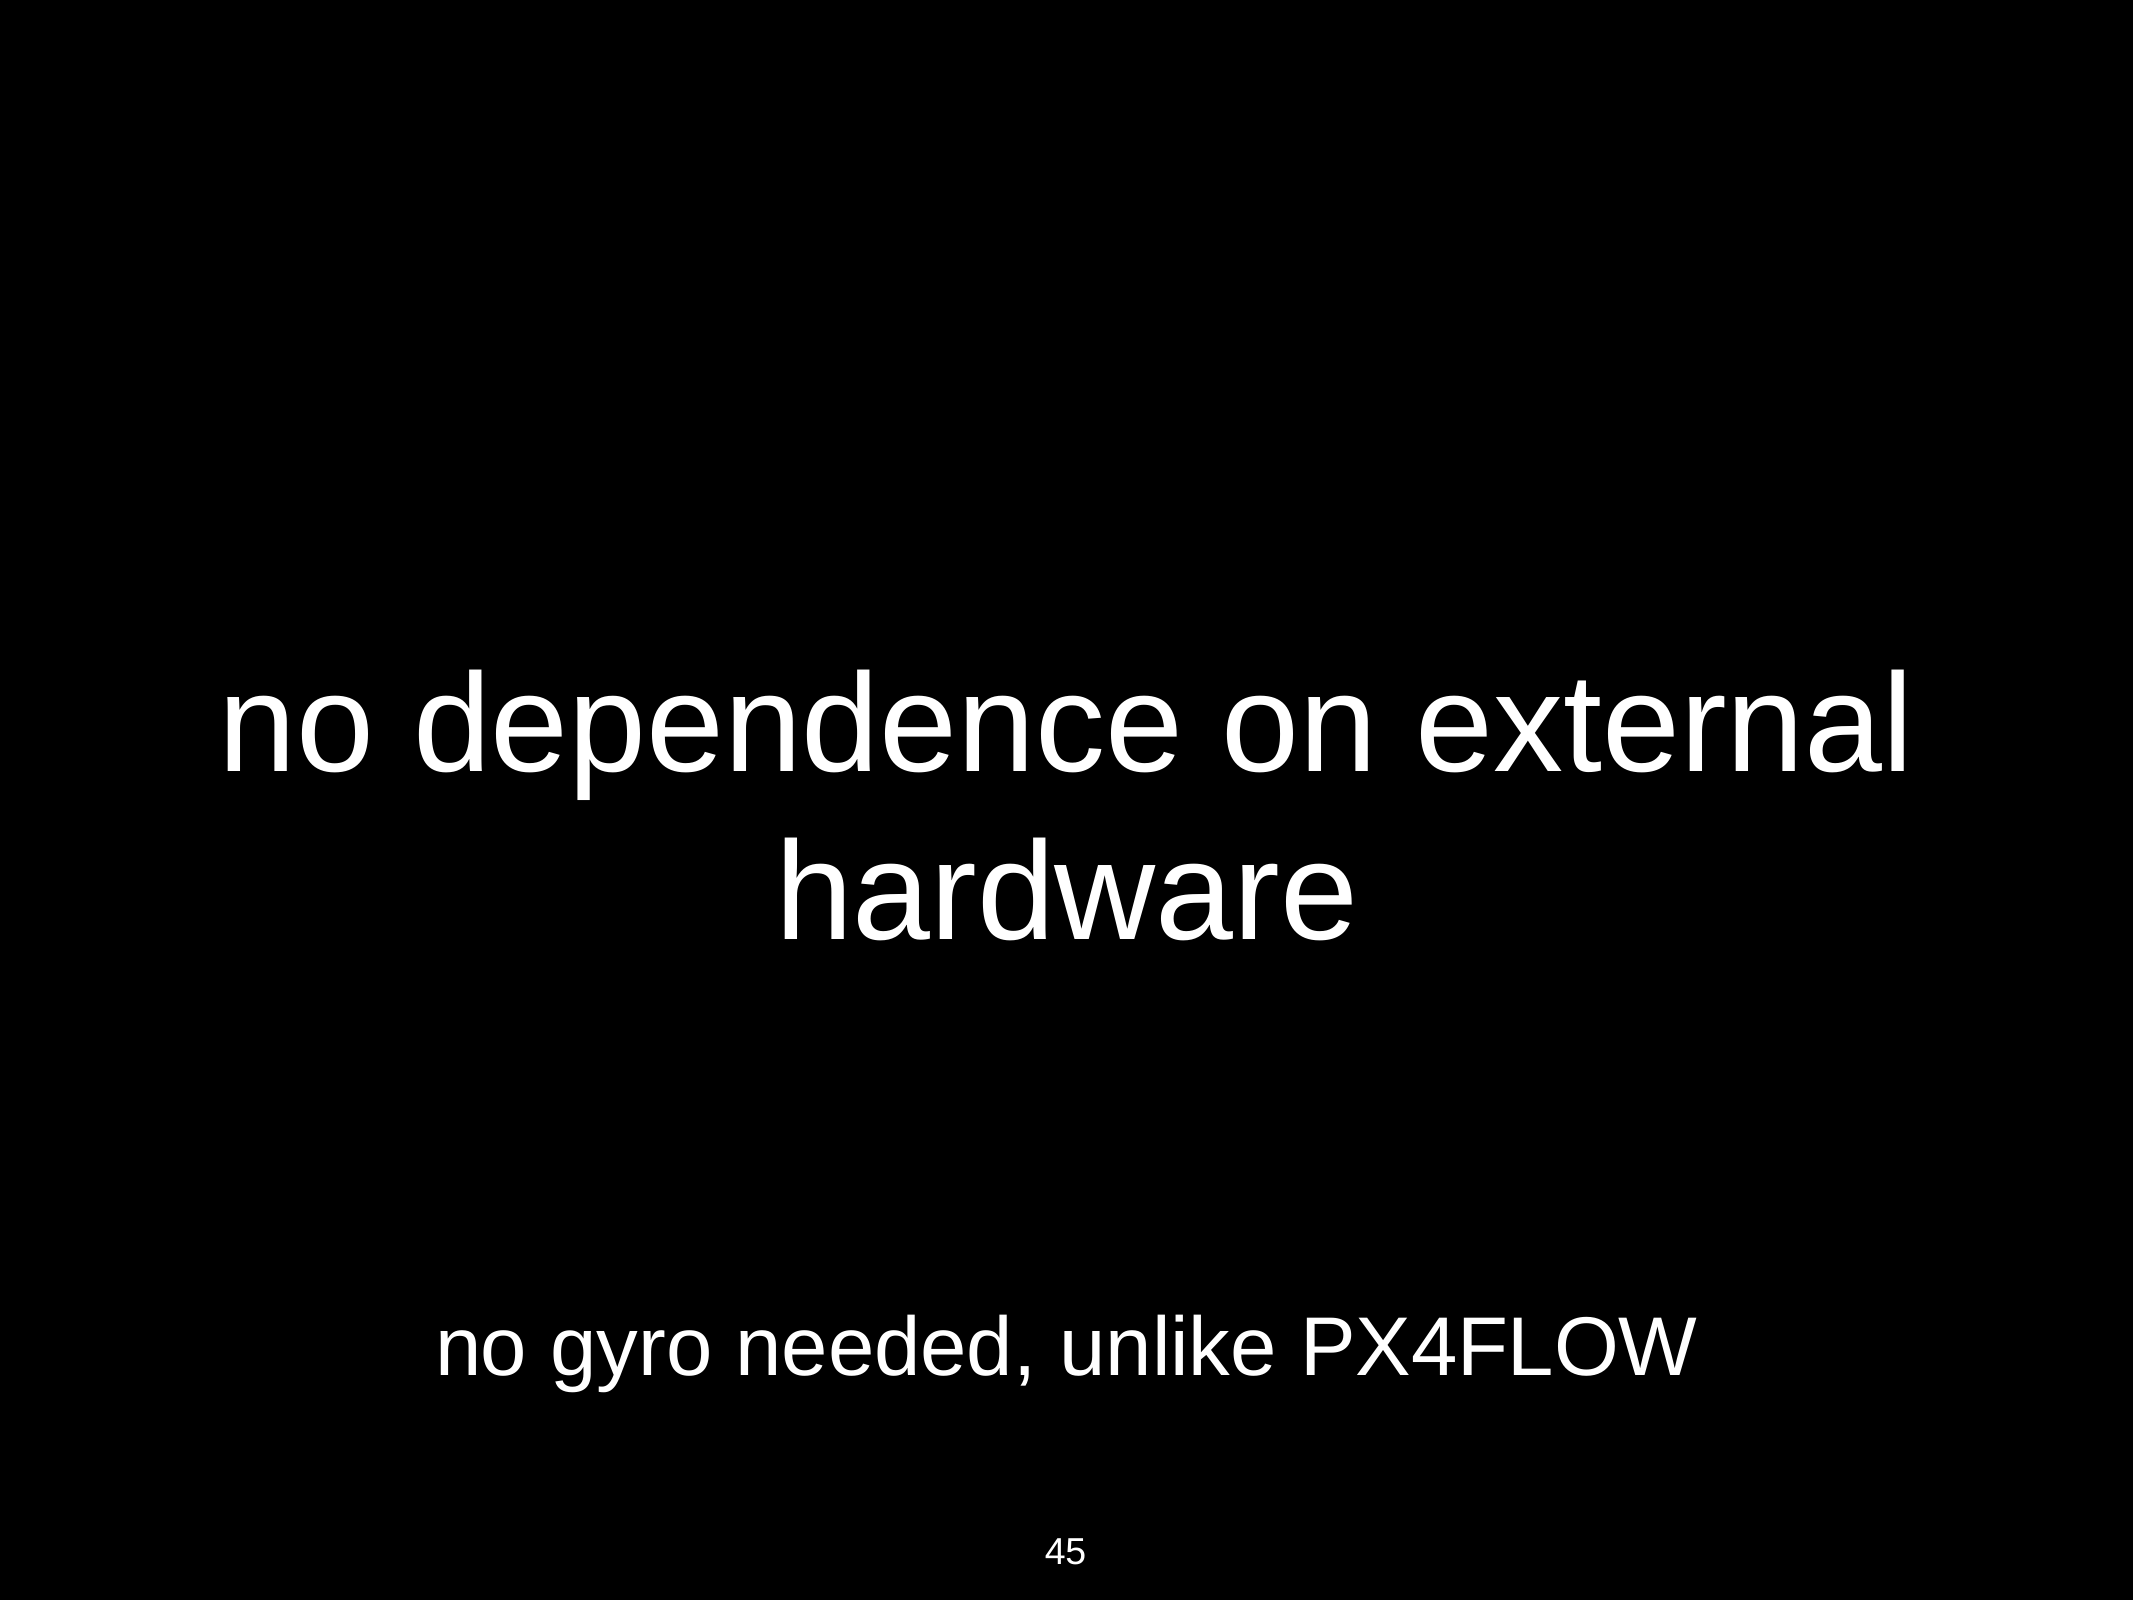

45
# no dependence on external hardware
no gyro needed, unlike PX4FLOW